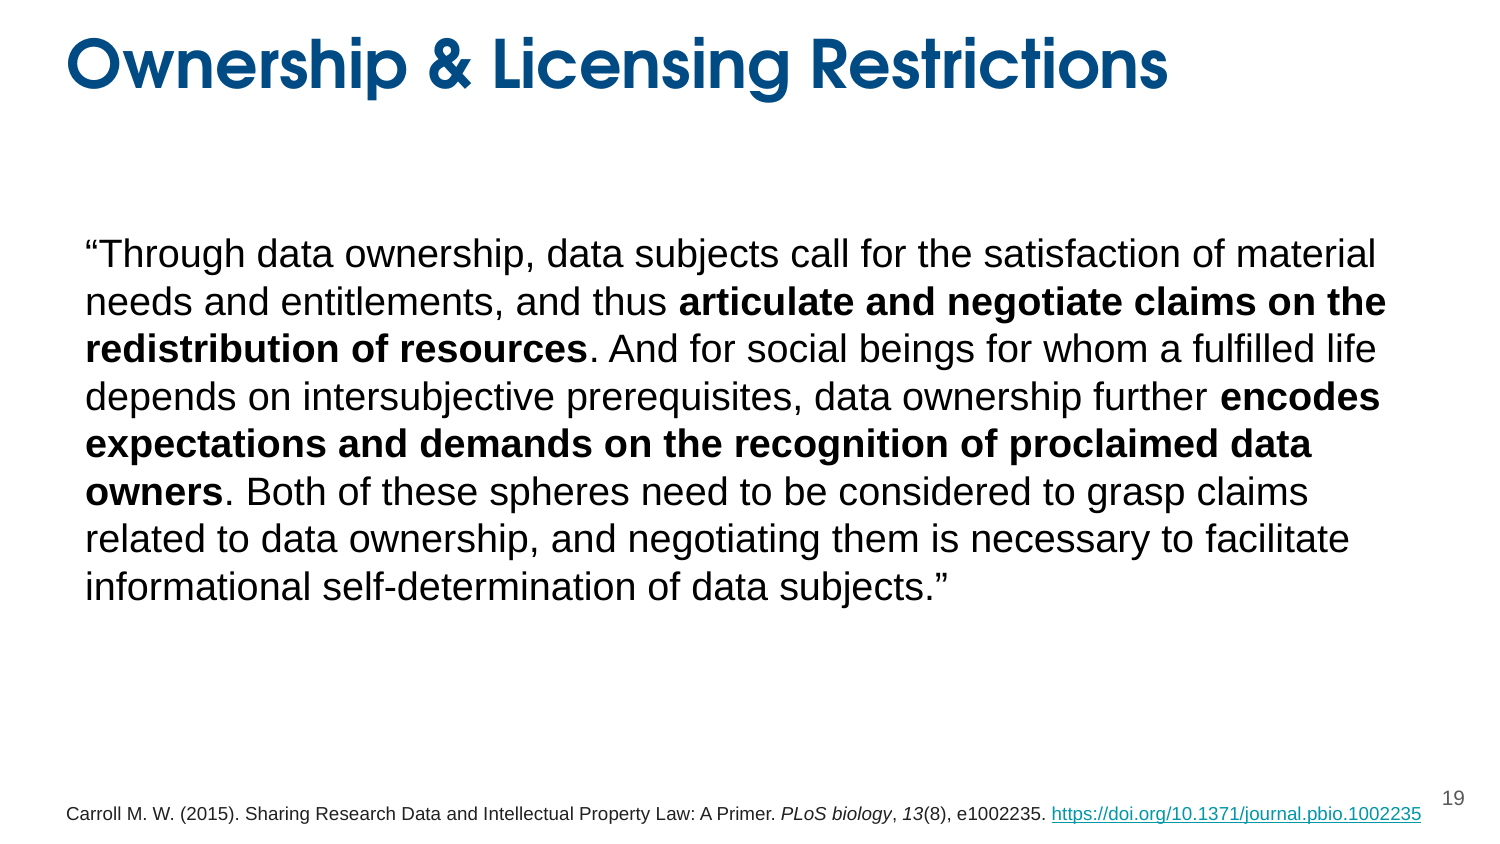

Ownership & Licensing Restrictions

“Through data ownership, data subjects call for the satisfaction of material needs and entitlements, and thus articulate and negotiate claims on the redistribution of resources. And for social beings for whom a fulfilled life depends on intersubjective prerequisites, data ownership further encodes expectations and demands on the recognition of proclaimed data owners. Both of these spheres need to be considered to grasp claims related to data ownership, and negotiating them is necessary to facilitate informational self-determination of data subjects.”

19
Carroll M. W. (2015). Sharing Research Data and Intellectual Property Law: A Primer. PLoS biology, 13(8), e1002235. https://doi.org/10.1371/journal.pbio.1002235